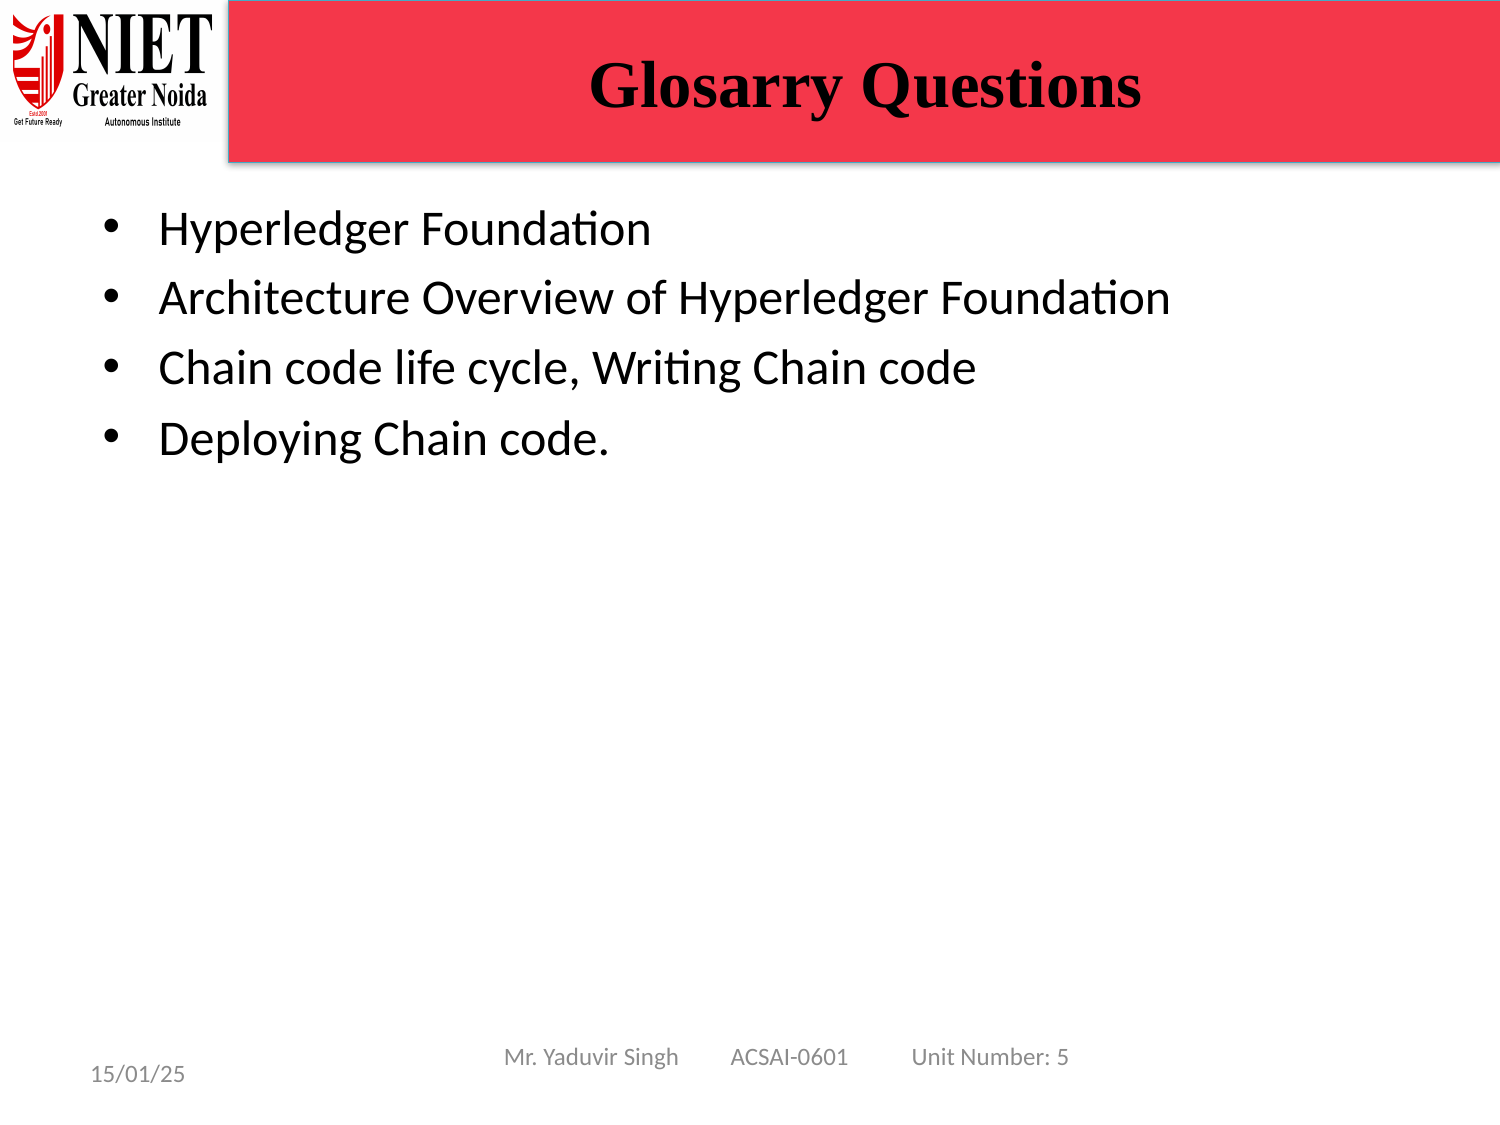

Glosarry Questions
Hyperledger Foundation
Architecture Overview of Hyperledger Foundation
Chain code life cycle, Writing Chain code
Deploying Chain code.

Mr. Yaduvir Singh         ACSAI-0601           Unit Number: 5
15/01/25